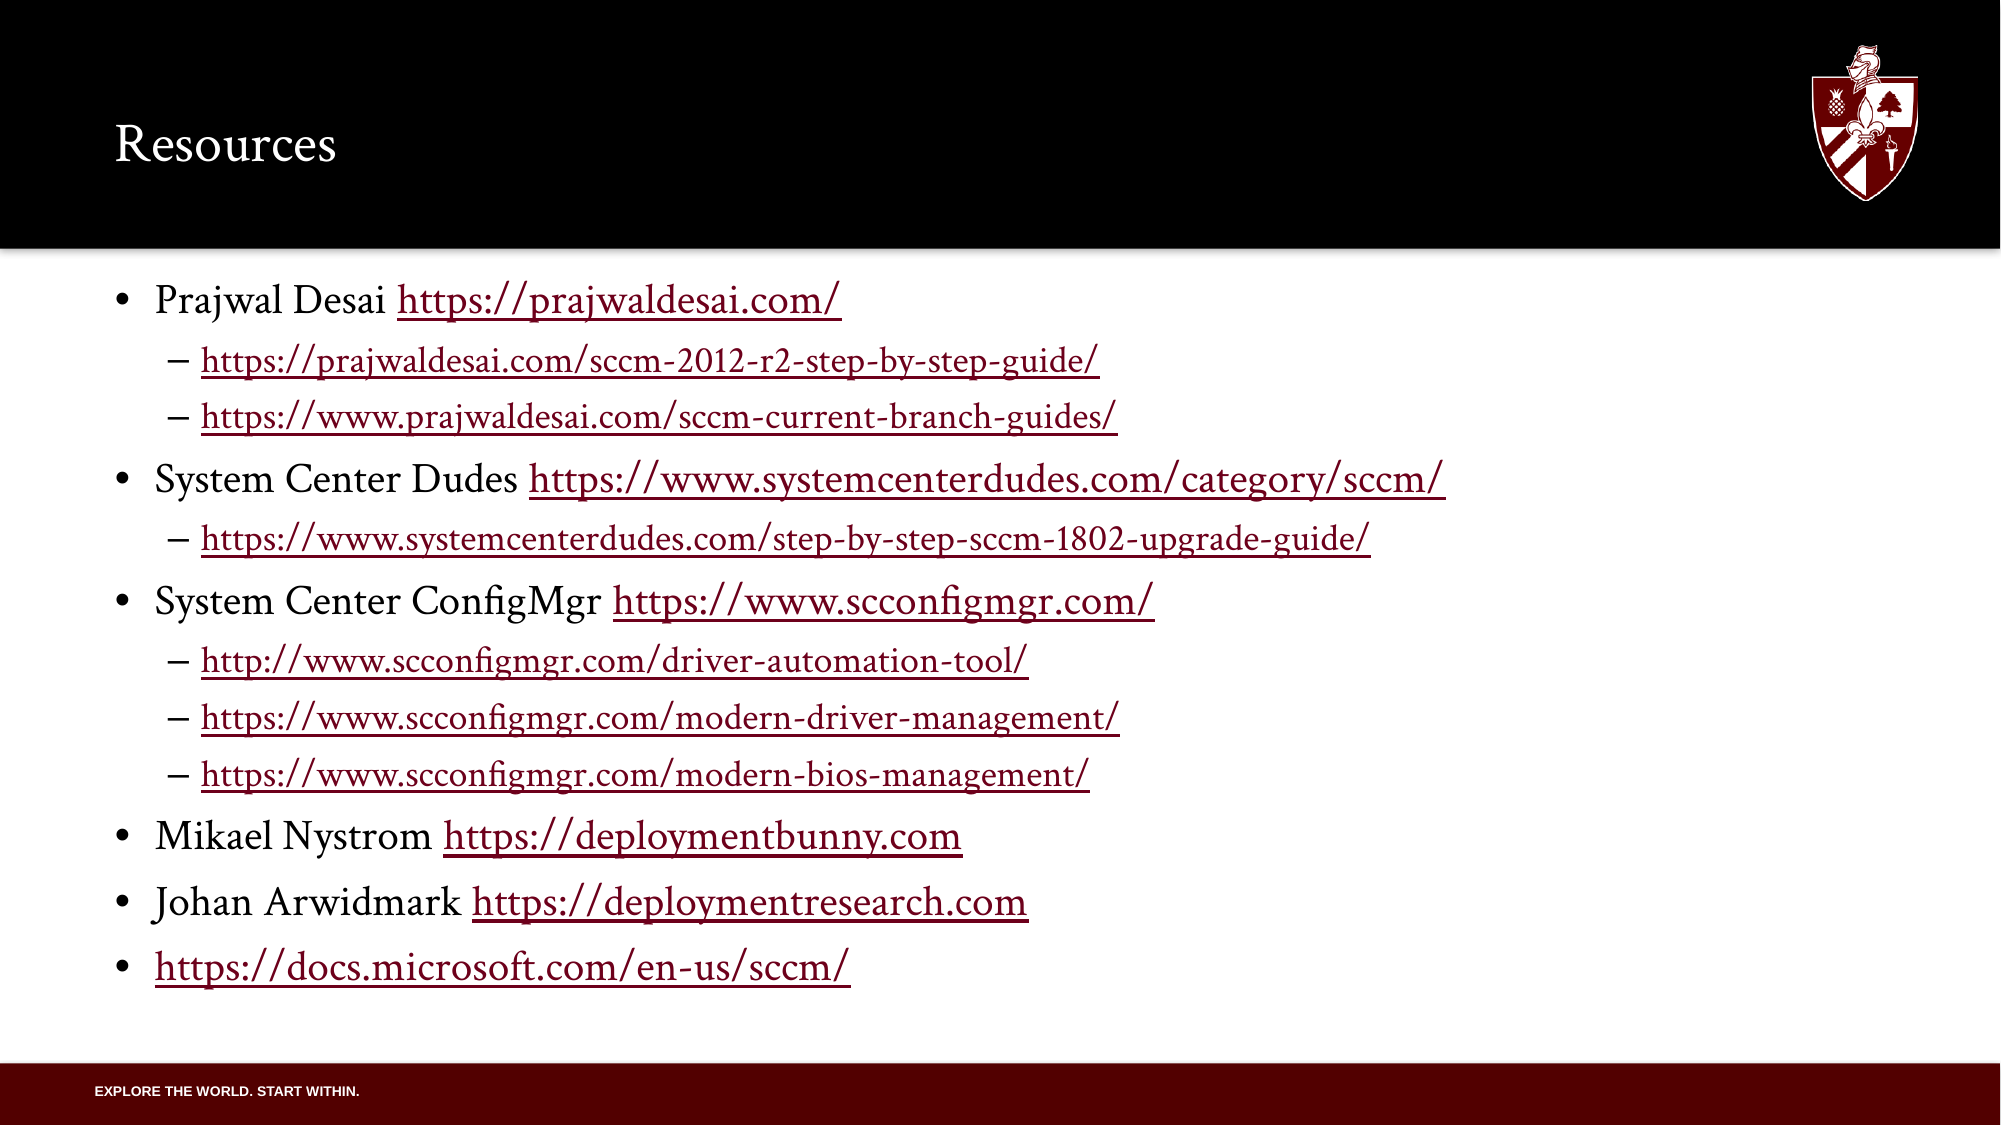

# Resources
Prajwal Desai https://prajwaldesai.com/
https://prajwaldesai.com/sccm-2012-r2-step-by-step-guide/
https://www.prajwaldesai.com/sccm-current-branch-guides/
System Center Dudes https://www.systemcenterdudes.com/category/sccm/
https://www.systemcenterdudes.com/step-by-step-sccm-1802-upgrade-guide/
System Center ConfigMgr https://www.scconfigmgr.com/
http://www.scconfigmgr.com/driver-automation-tool/
https://www.scconfigmgr.com/modern-driver-management/
https://www.scconfigmgr.com/modern-bios-management/
Mikael Nystrom https://deploymentbunny.com
Johan Arwidmark https://deploymentresearch.com
https://docs.microsoft.com/en-us/sccm/